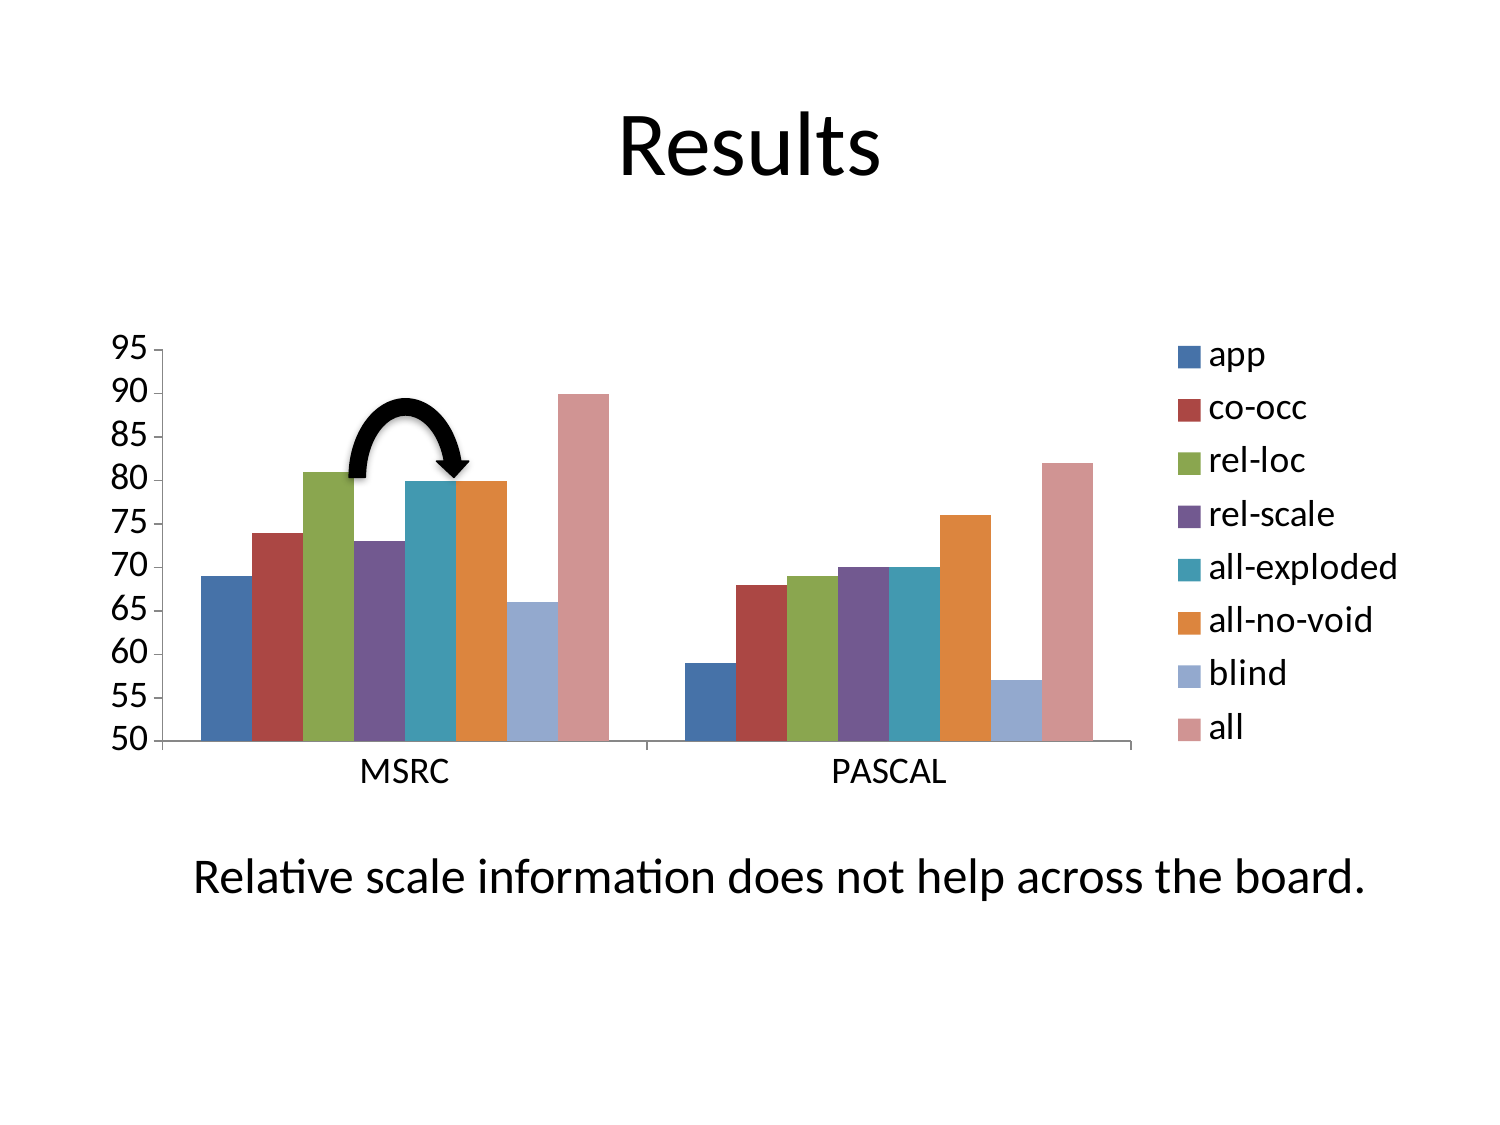

# Results

### Chart

| Category | app | co-occ | rel-loc | rel-scale | all-exploded | all-no-void | blind | all |
|---|---|---|---|---|---|---|---|---|
| MSRC | 69.0 | 74.0 | 81.0 | 73.0 | 80.0 | 80.0 | 66.0 | 90.0 |
| PASCAL | 59.0 | 68.0 | 69.0 | 70.0 | 70.0 | 76.0 | 57.0 | 82.0 |
Relative scale information does not help across the board.